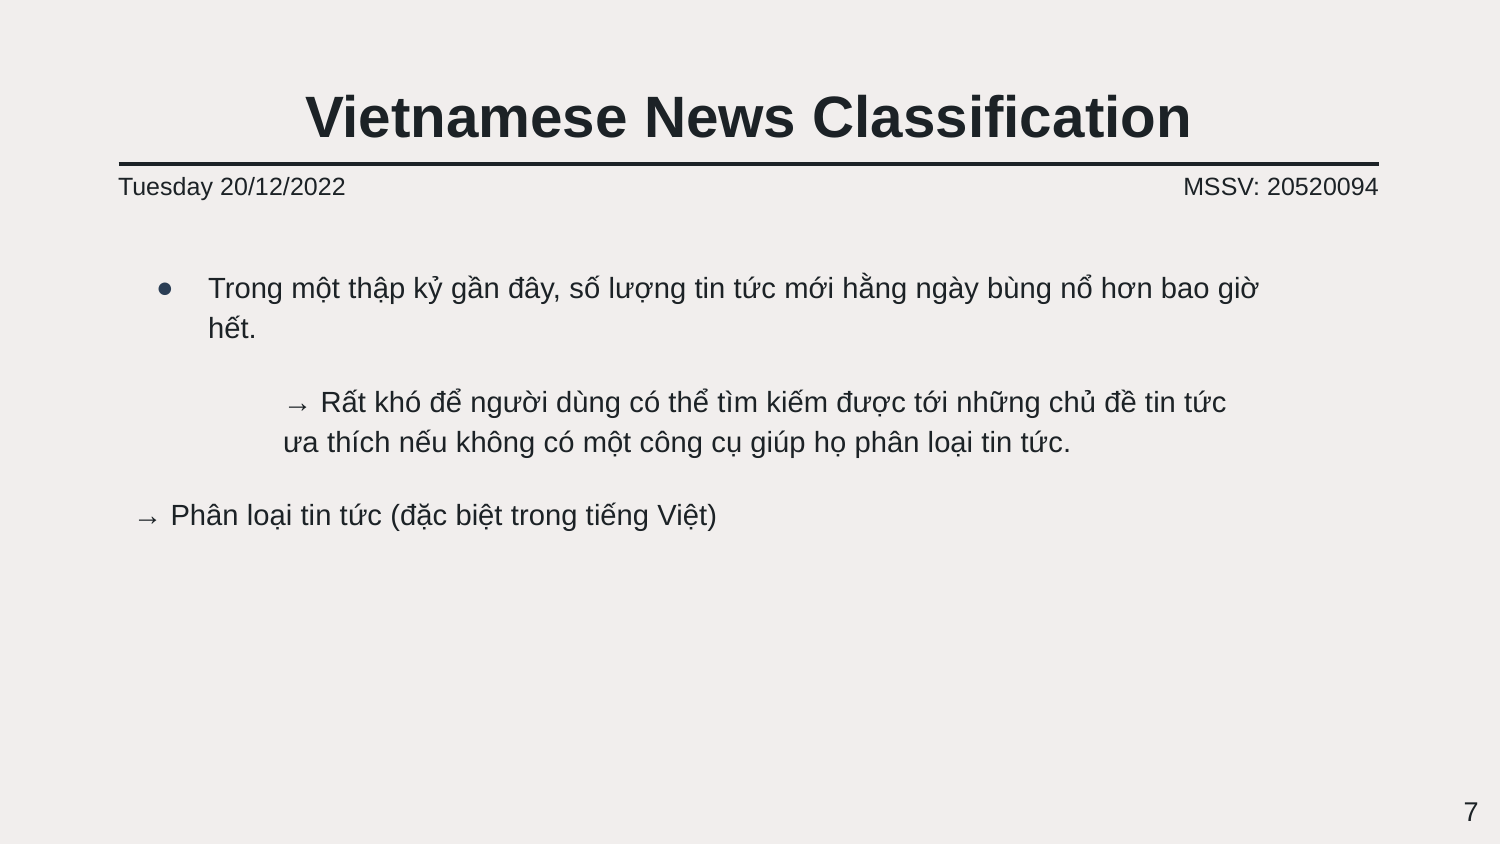

# Vietnamese News Classification
Tuesday 20/12/2022
MSSV: 20520094
Trong một thập kỷ gần đây, số lượng tin tức mới hằng ngày bùng nổ hơn bao giờ hết.
→ Rất khó để người dùng có thể tìm kiếm được tới những chủ đề tin tức ưa thích nếu không có một công cụ giúp họ phân loại tin tức.
→ Phân loại tin tức (đặc biệt trong tiếng Việt)
7